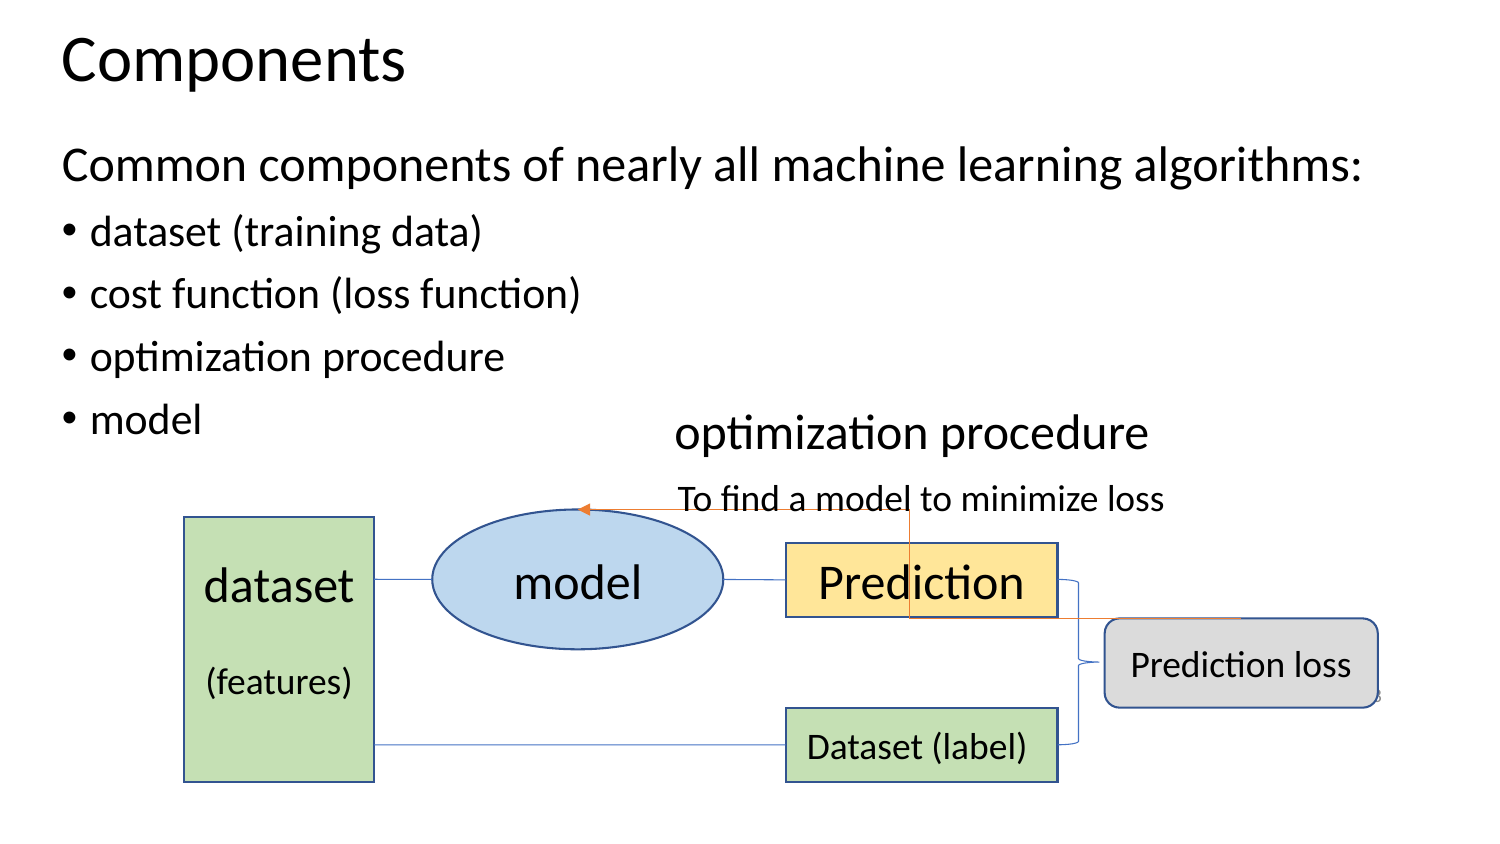

# Components
Common components of nearly all machine learning algorithms:
dataset (training data)
cost function (loss function)
optimization procedure
model
optimization procedure
To find a model to minimize loss
model
dataset

(features)

Prediction

Prediction loss
8
Dataset (label)